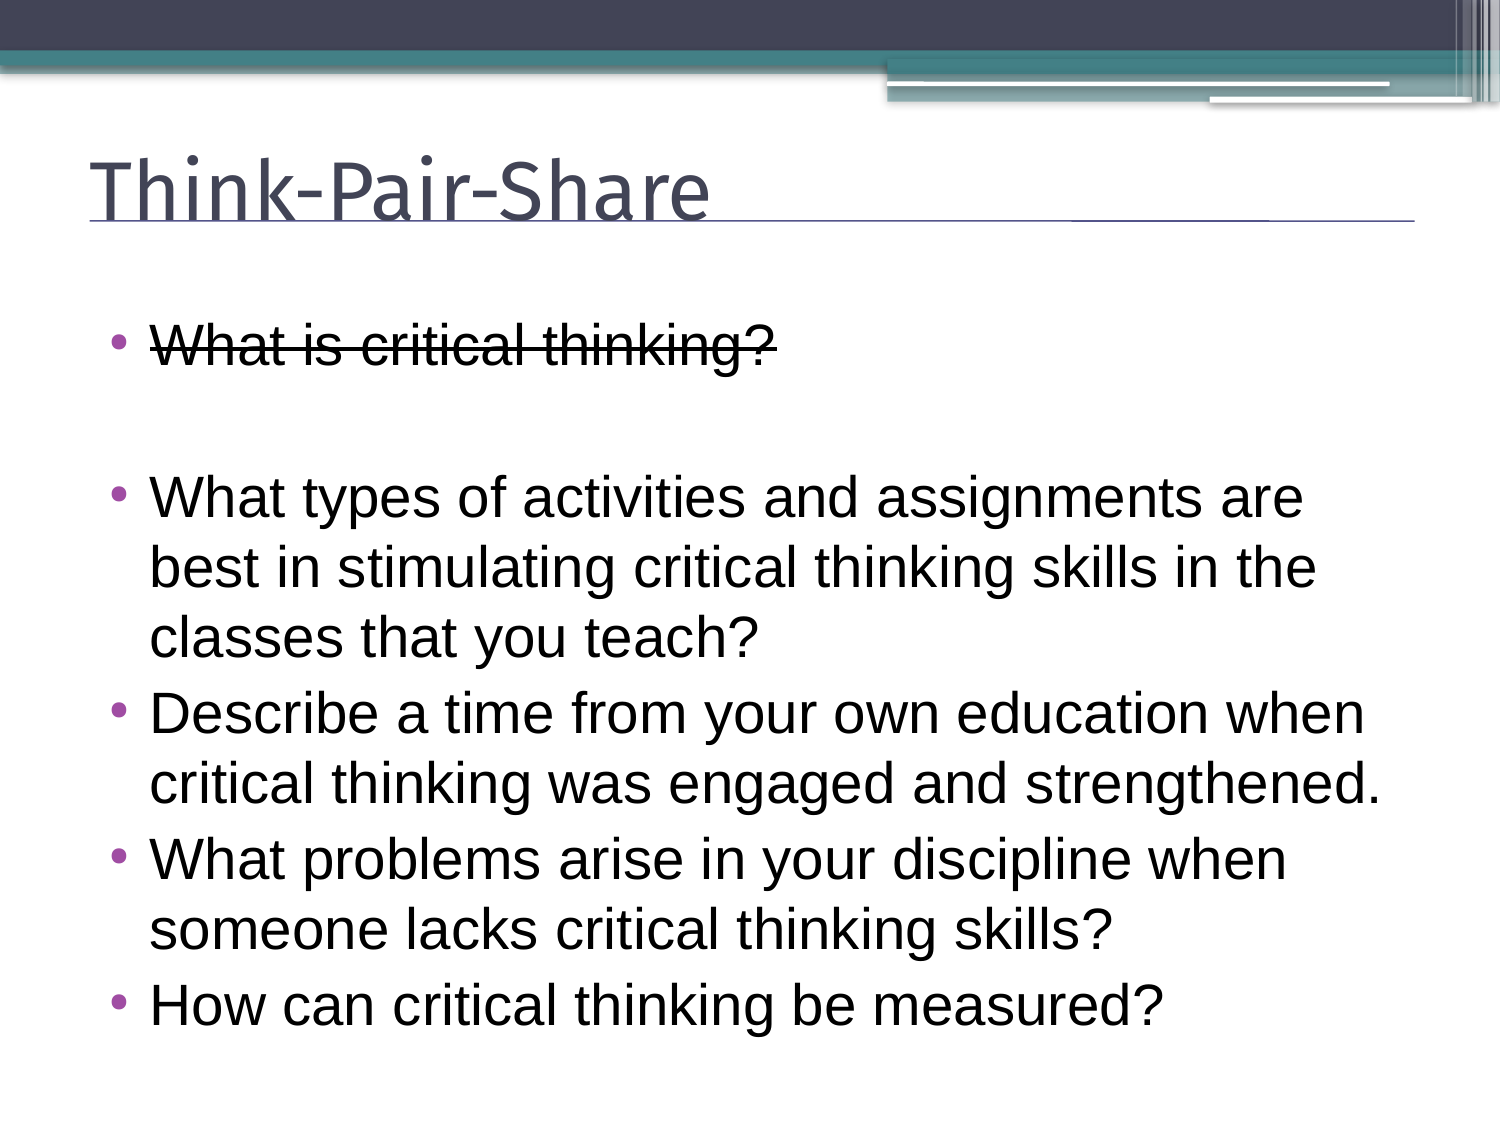

# Think-Pair-Share
What is critical thinking?

What types of activities and assignments are best in stimulating critical thinking skills in the classes that you teach?
Describe a time from your own education when critical thinking was engaged and strengthened.
What problems arise in your discipline when someone lacks critical thinking skills?
How can critical thinking be measured?